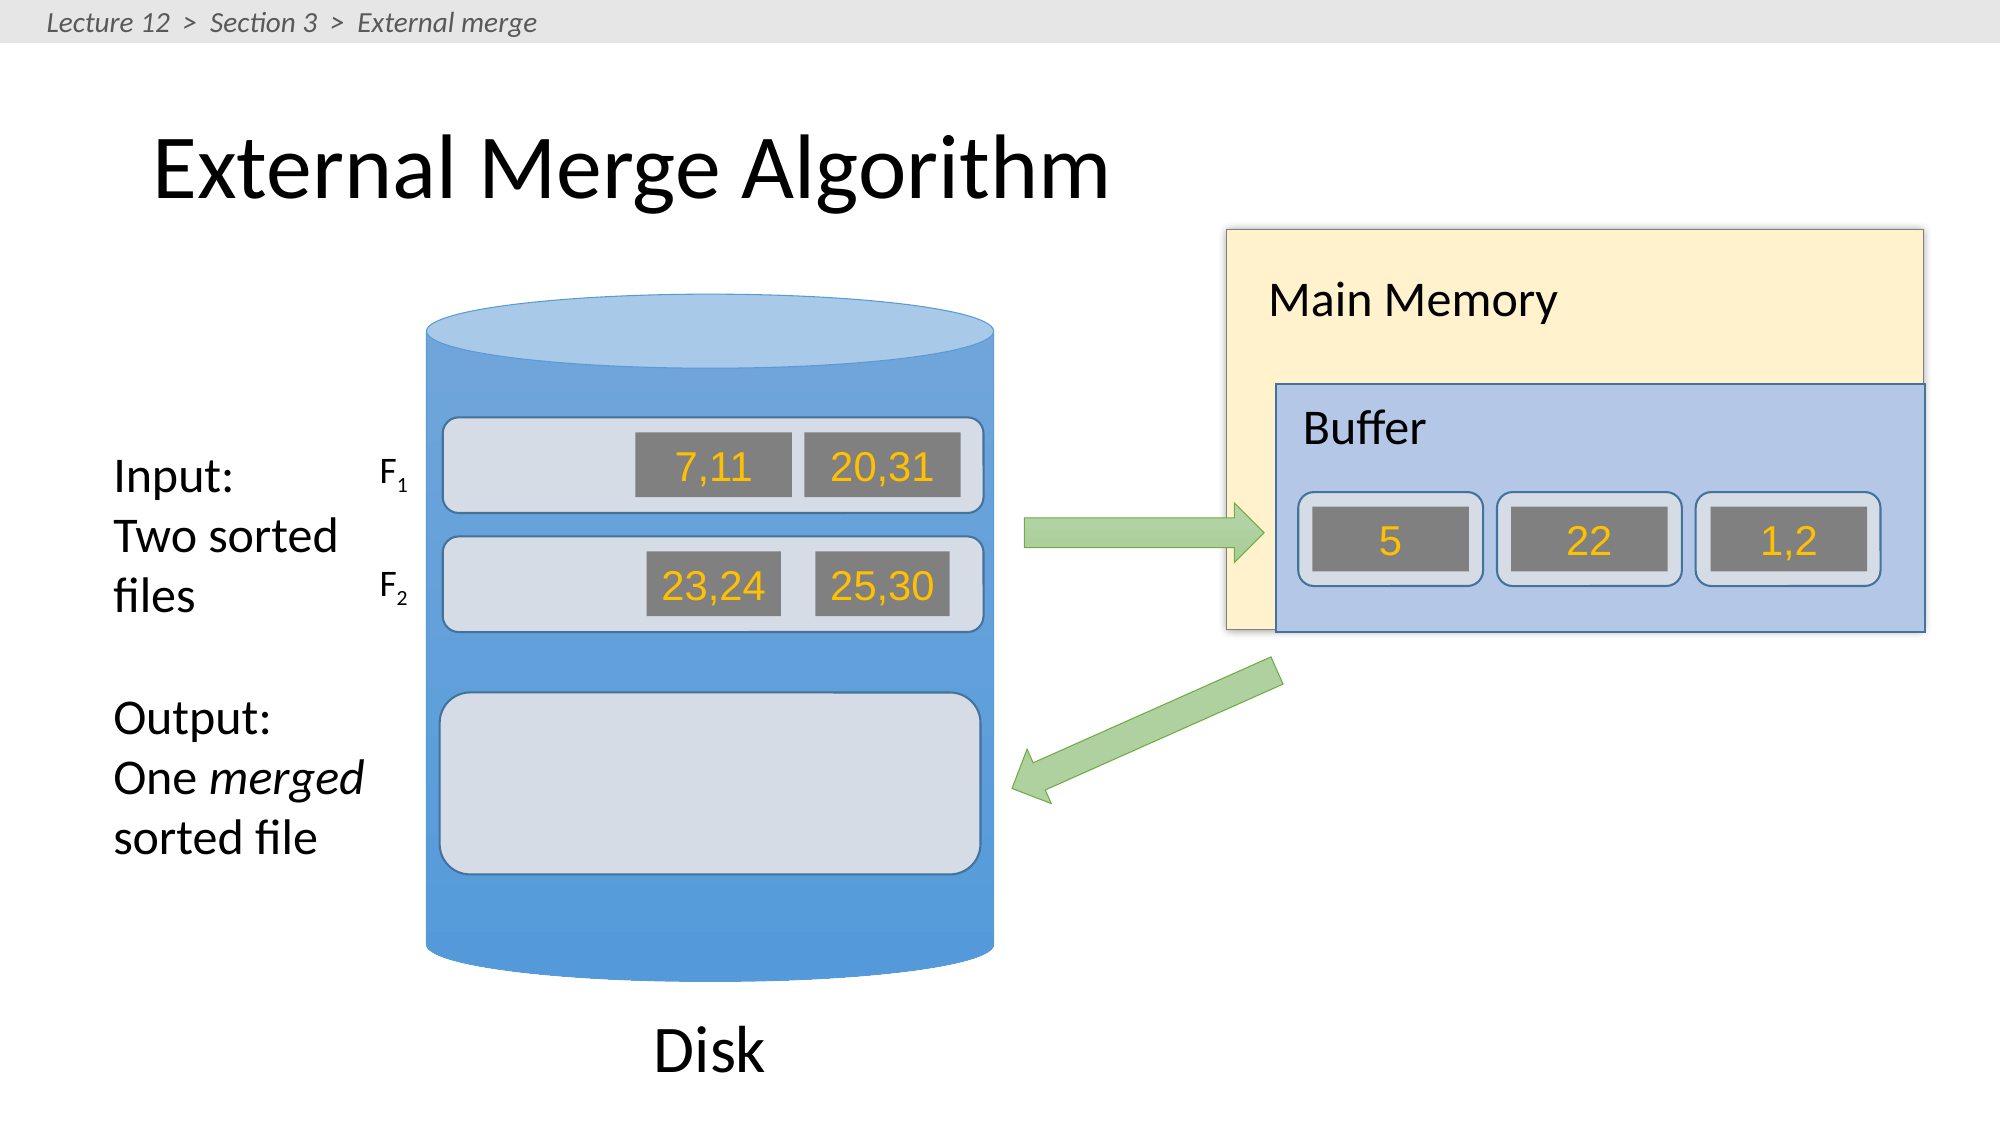

Lecture 12  >  Section 3  >  External merge
# External Merge Algorithm

Main Memory

Buffer

7,11
20,31
Input:
Two sorted files
F1

5
22
1,2

F2
23,24
25,30
Output:
One merged sorted file

Disk